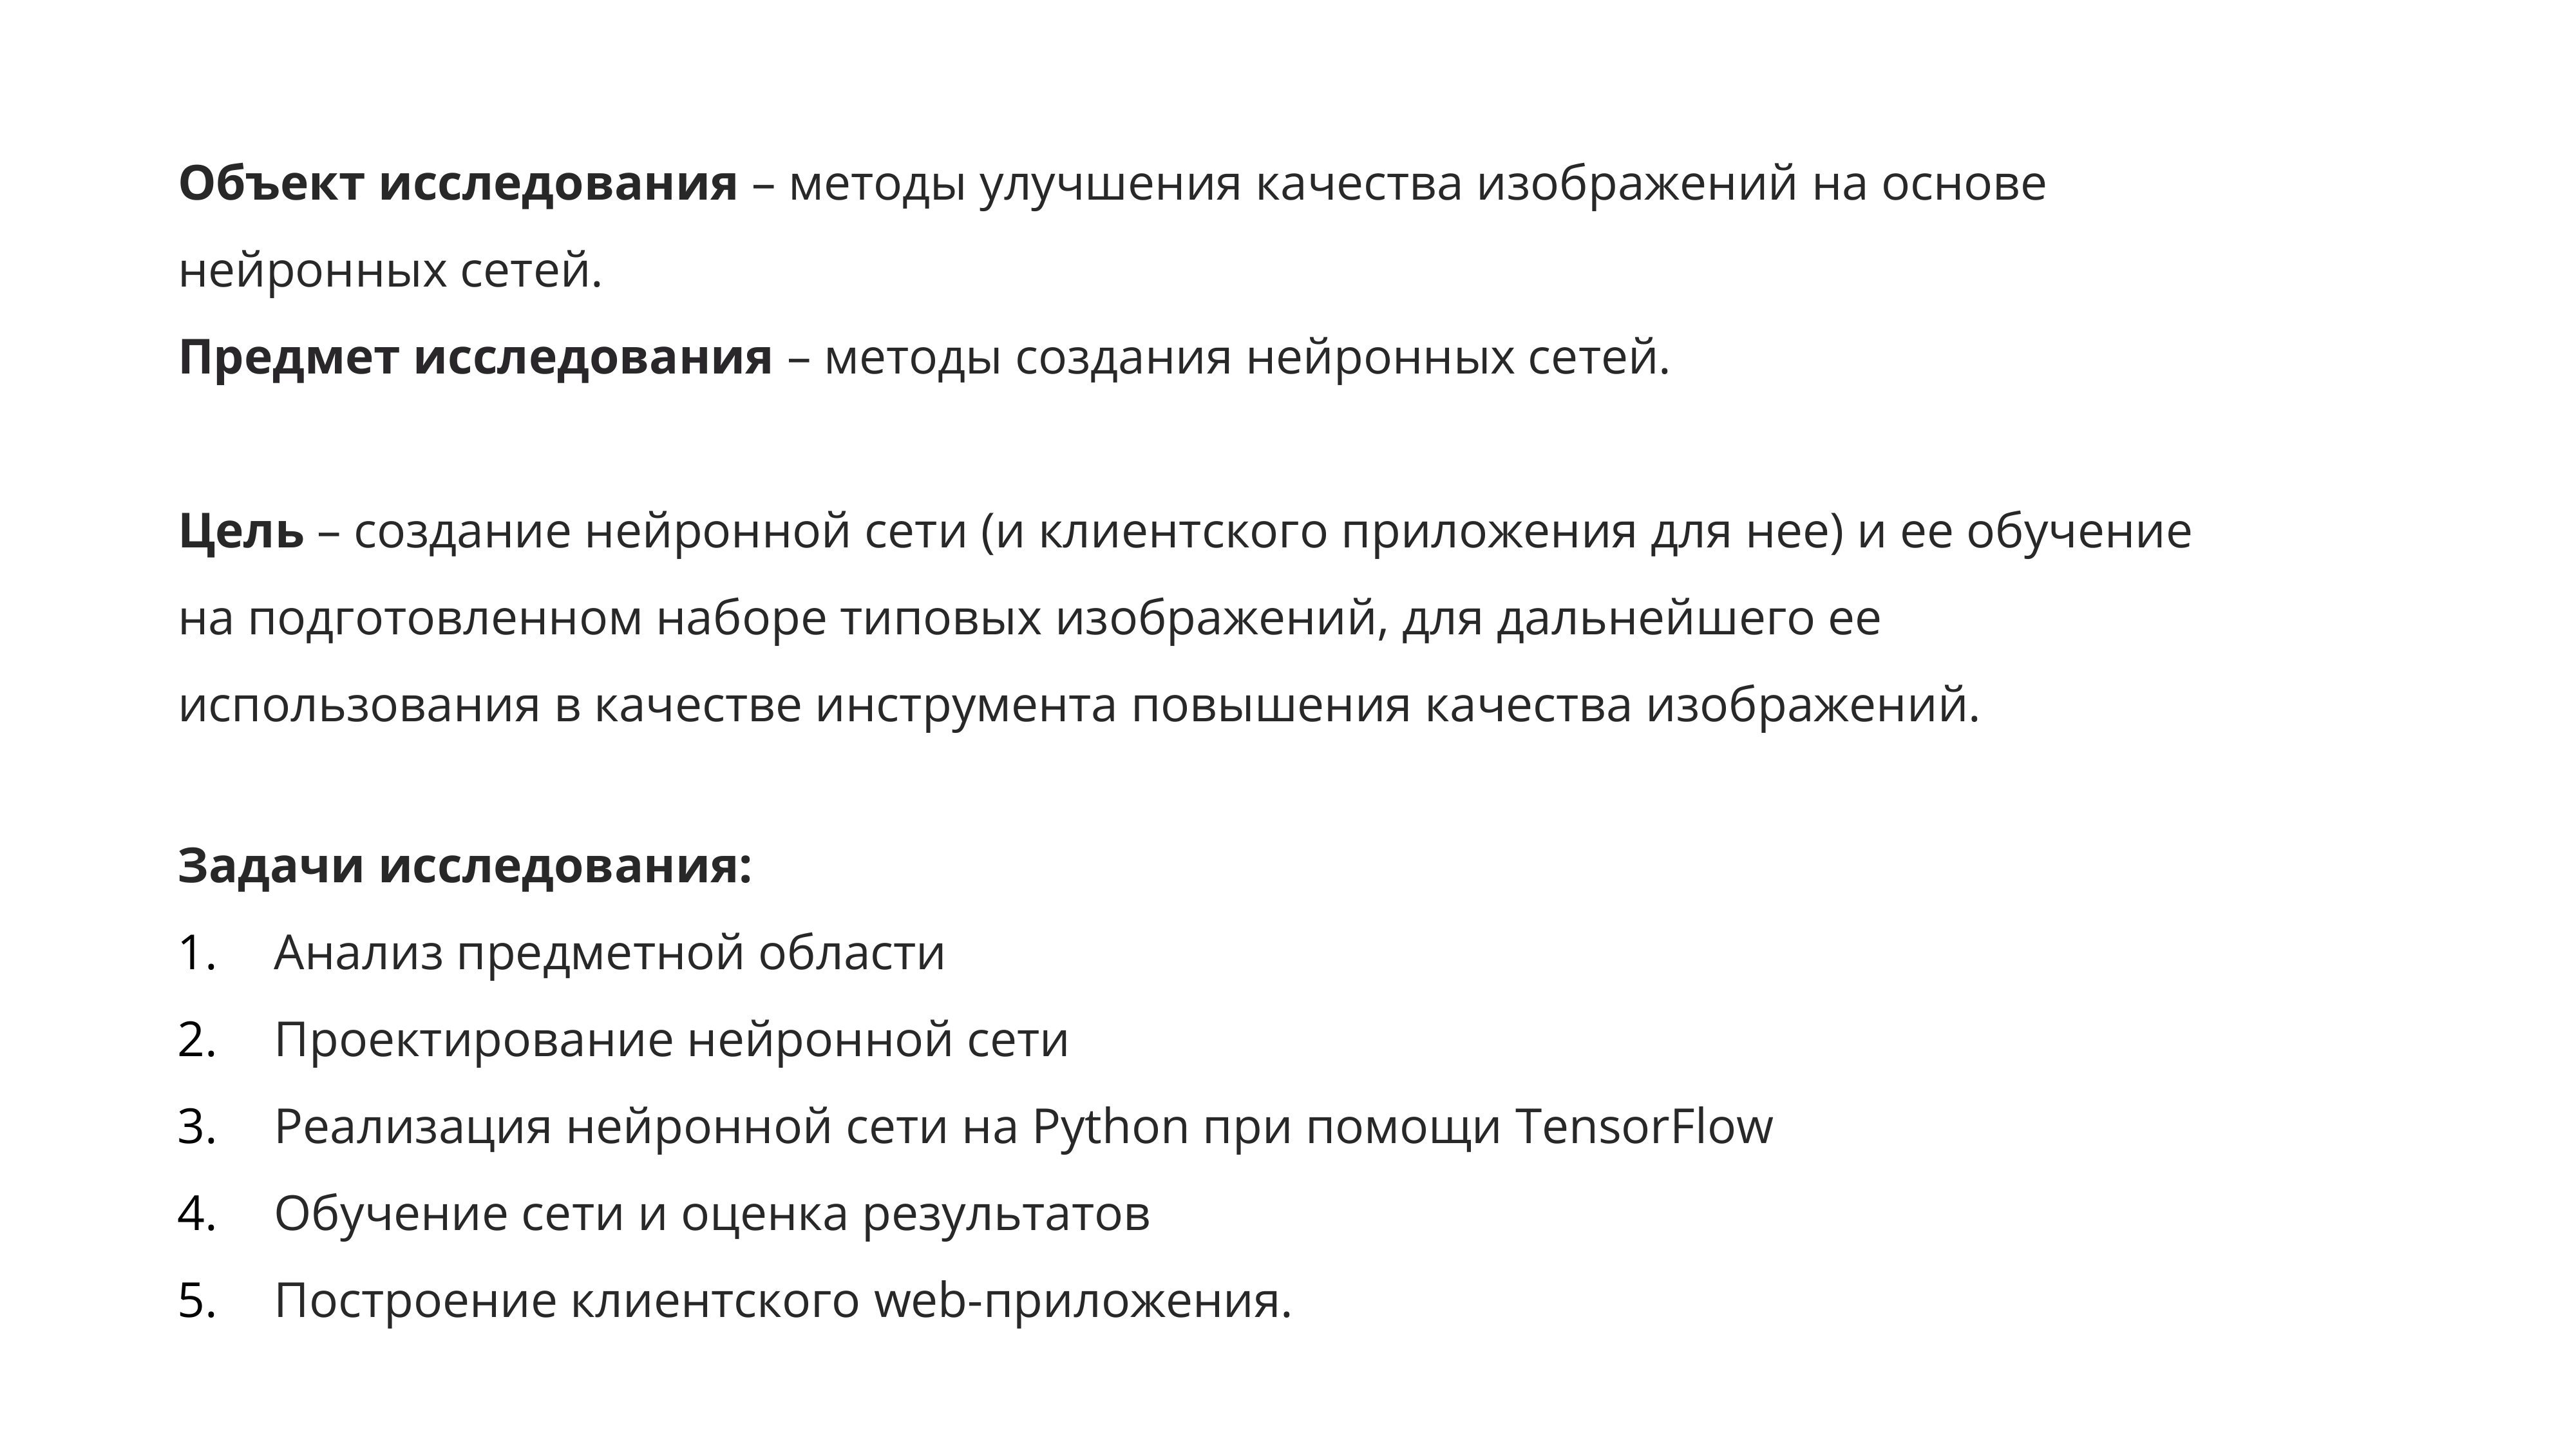

Объект исследования – методы улучшения качества изображений на основе нейронных сетей.
Предмет исследования – методы создания нейронных сетей.

Цель – создание нейронной сети (и клиентского приложения для нее) и ее обучение на подготовленном наборе типовых изображений, для дальнейшего ее использования в качестве инструмента повышения качества изображений.
Задачи исследования:
Анализ предметной области
Проектирование нейронной сети
Реализация нейронной сети на Python при помощи TensorFlow
Обучение сети и оценка результатов
Построение клиентского web-приложения.